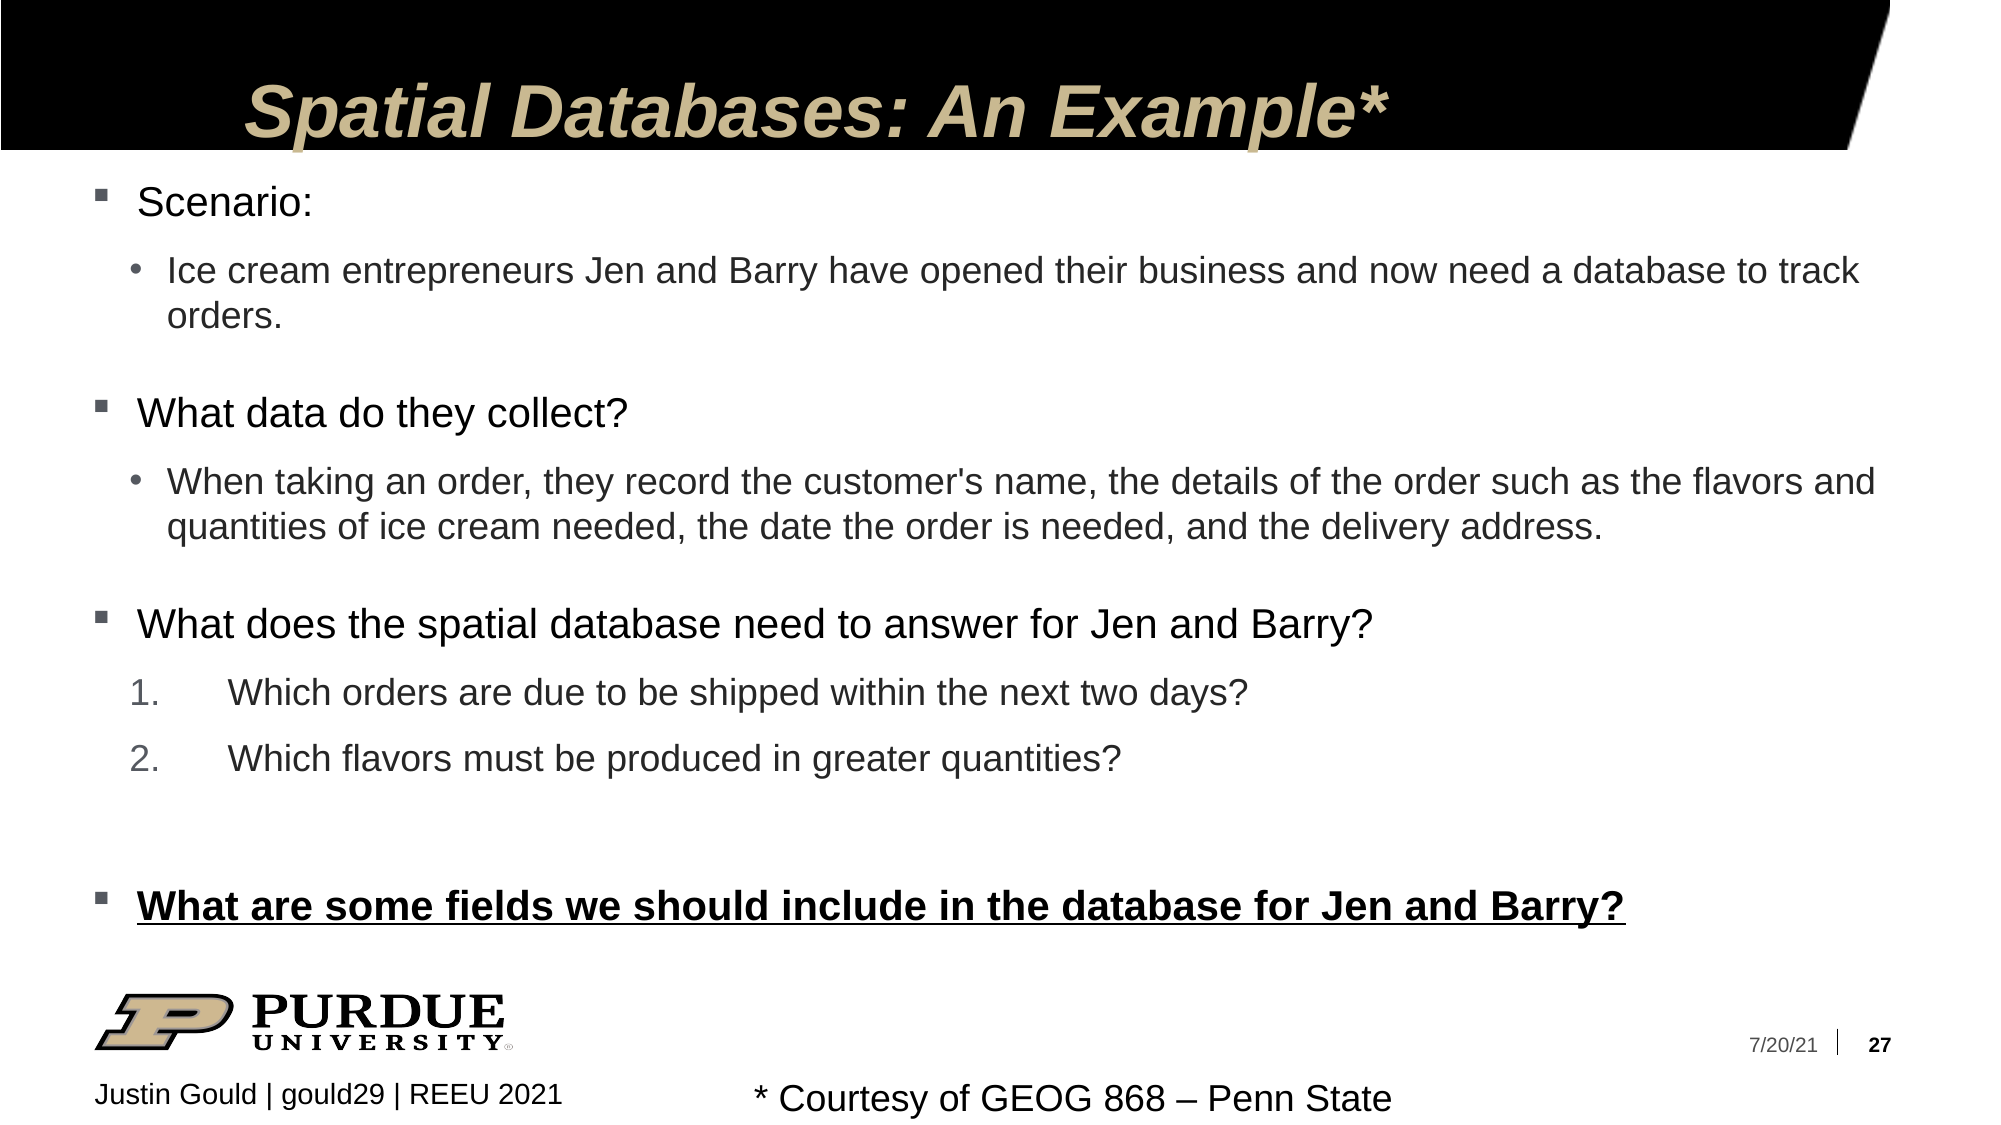

# Spatial Databases: An Example*
Scenario:
Ice cream entrepreneurs Jen and Barry have opened their business and now need a database to track orders.

What data do they collect?
When taking an order, they record the customer's name, the details of the order such as the flavors and quantities of ice cream needed, the date the order is needed, and the delivery address.

What does the spatial database need to answer for Jen and Barry?
    Which orders are due to be shipped within the next two days?
    Which flavors must be produced in greater quantities?

What are some fields we should include in the database for Jen and Barry?
27
7/20/21
* Courtesy of GEOG 868 – Penn State
Justin Gould | gould29 | REEU 2021